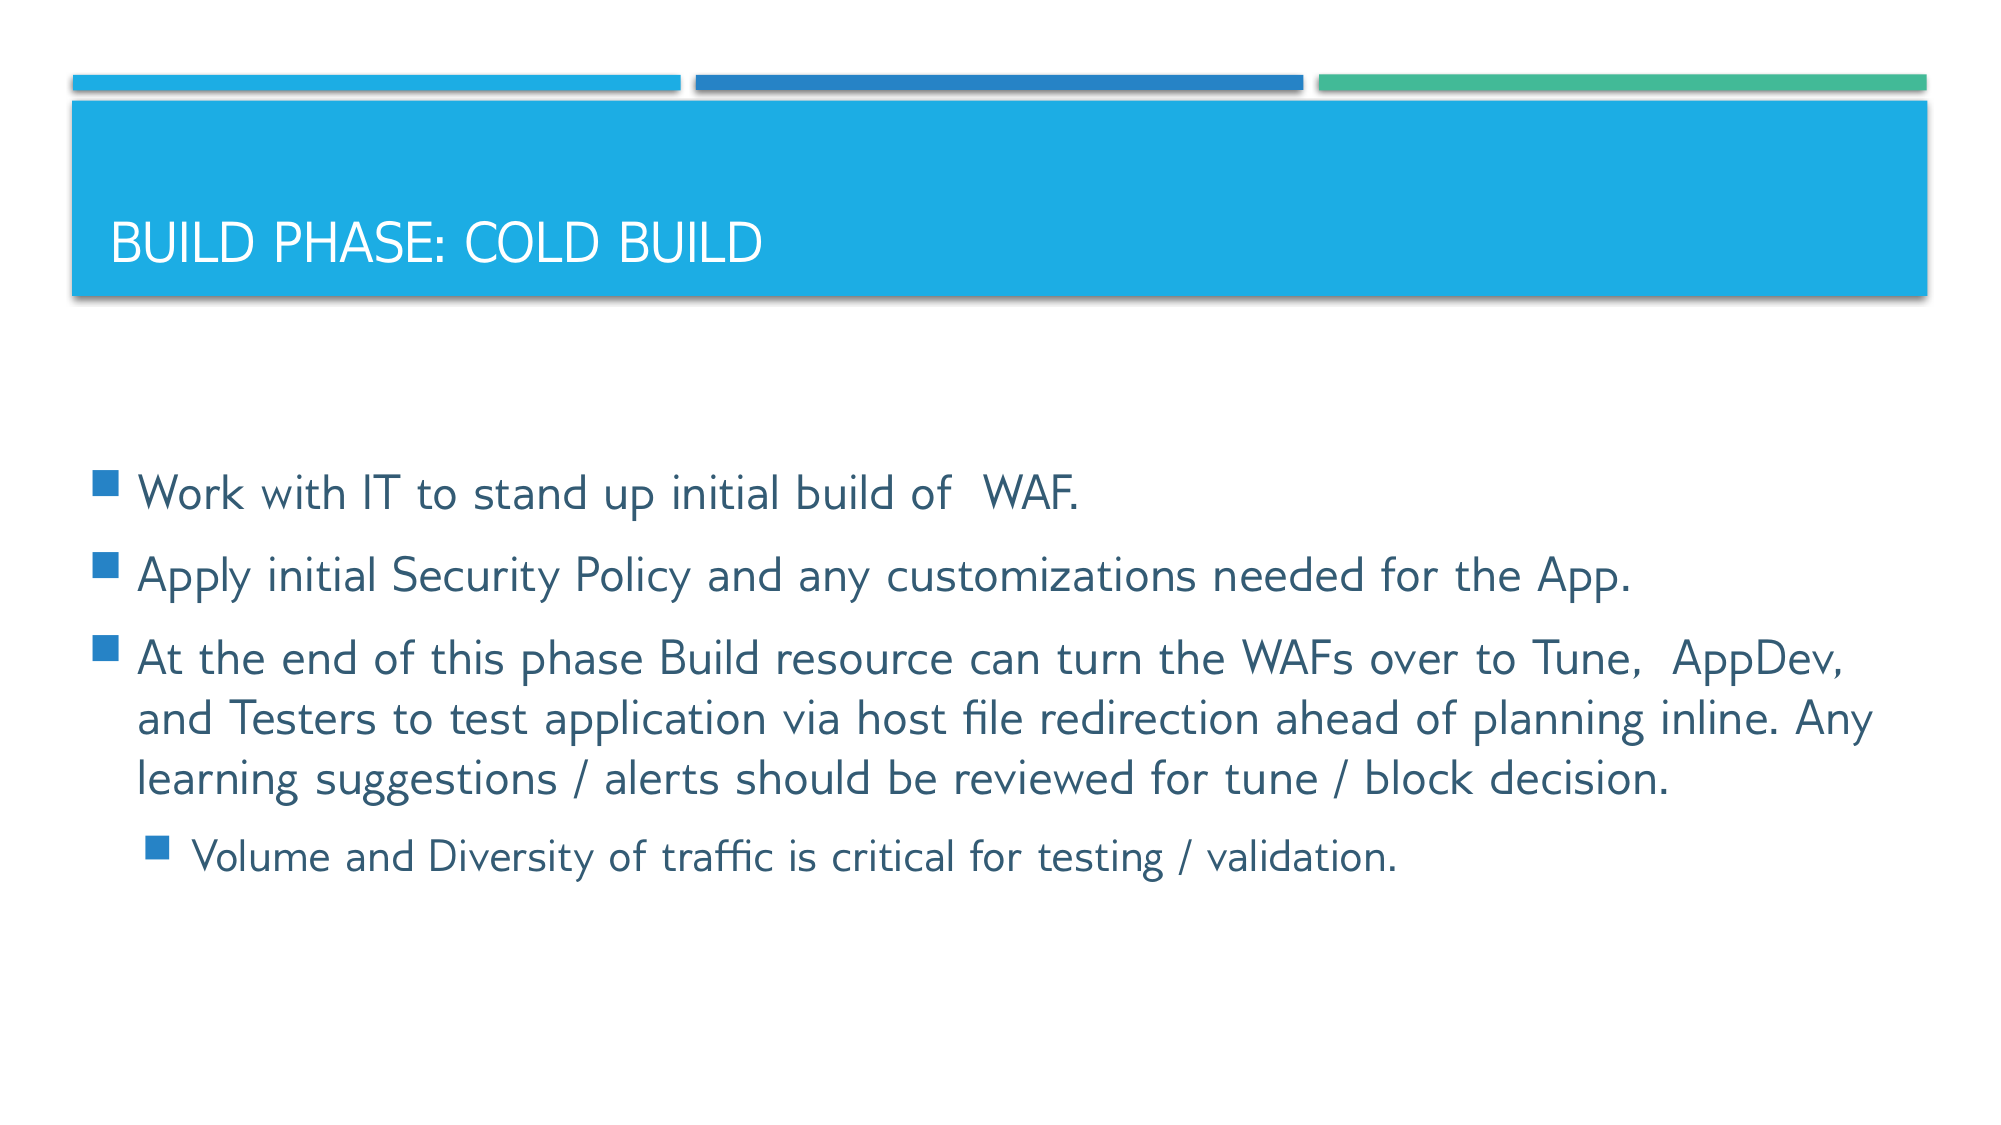

# Build Phase: Cold Build
Work with IT to stand up initial build of  WAF.
Apply initial Security Policy and any customizations needed for the App.
At the end of this phase Build resource can turn the WAFs over to Tune,  AppDev, and Testers to test application via host file redirection ahead of planning inline. Any learning suggestions / alerts should be reviewed for tune / block decision.
Volume and Diversity of traffic is critical for testing / validation.